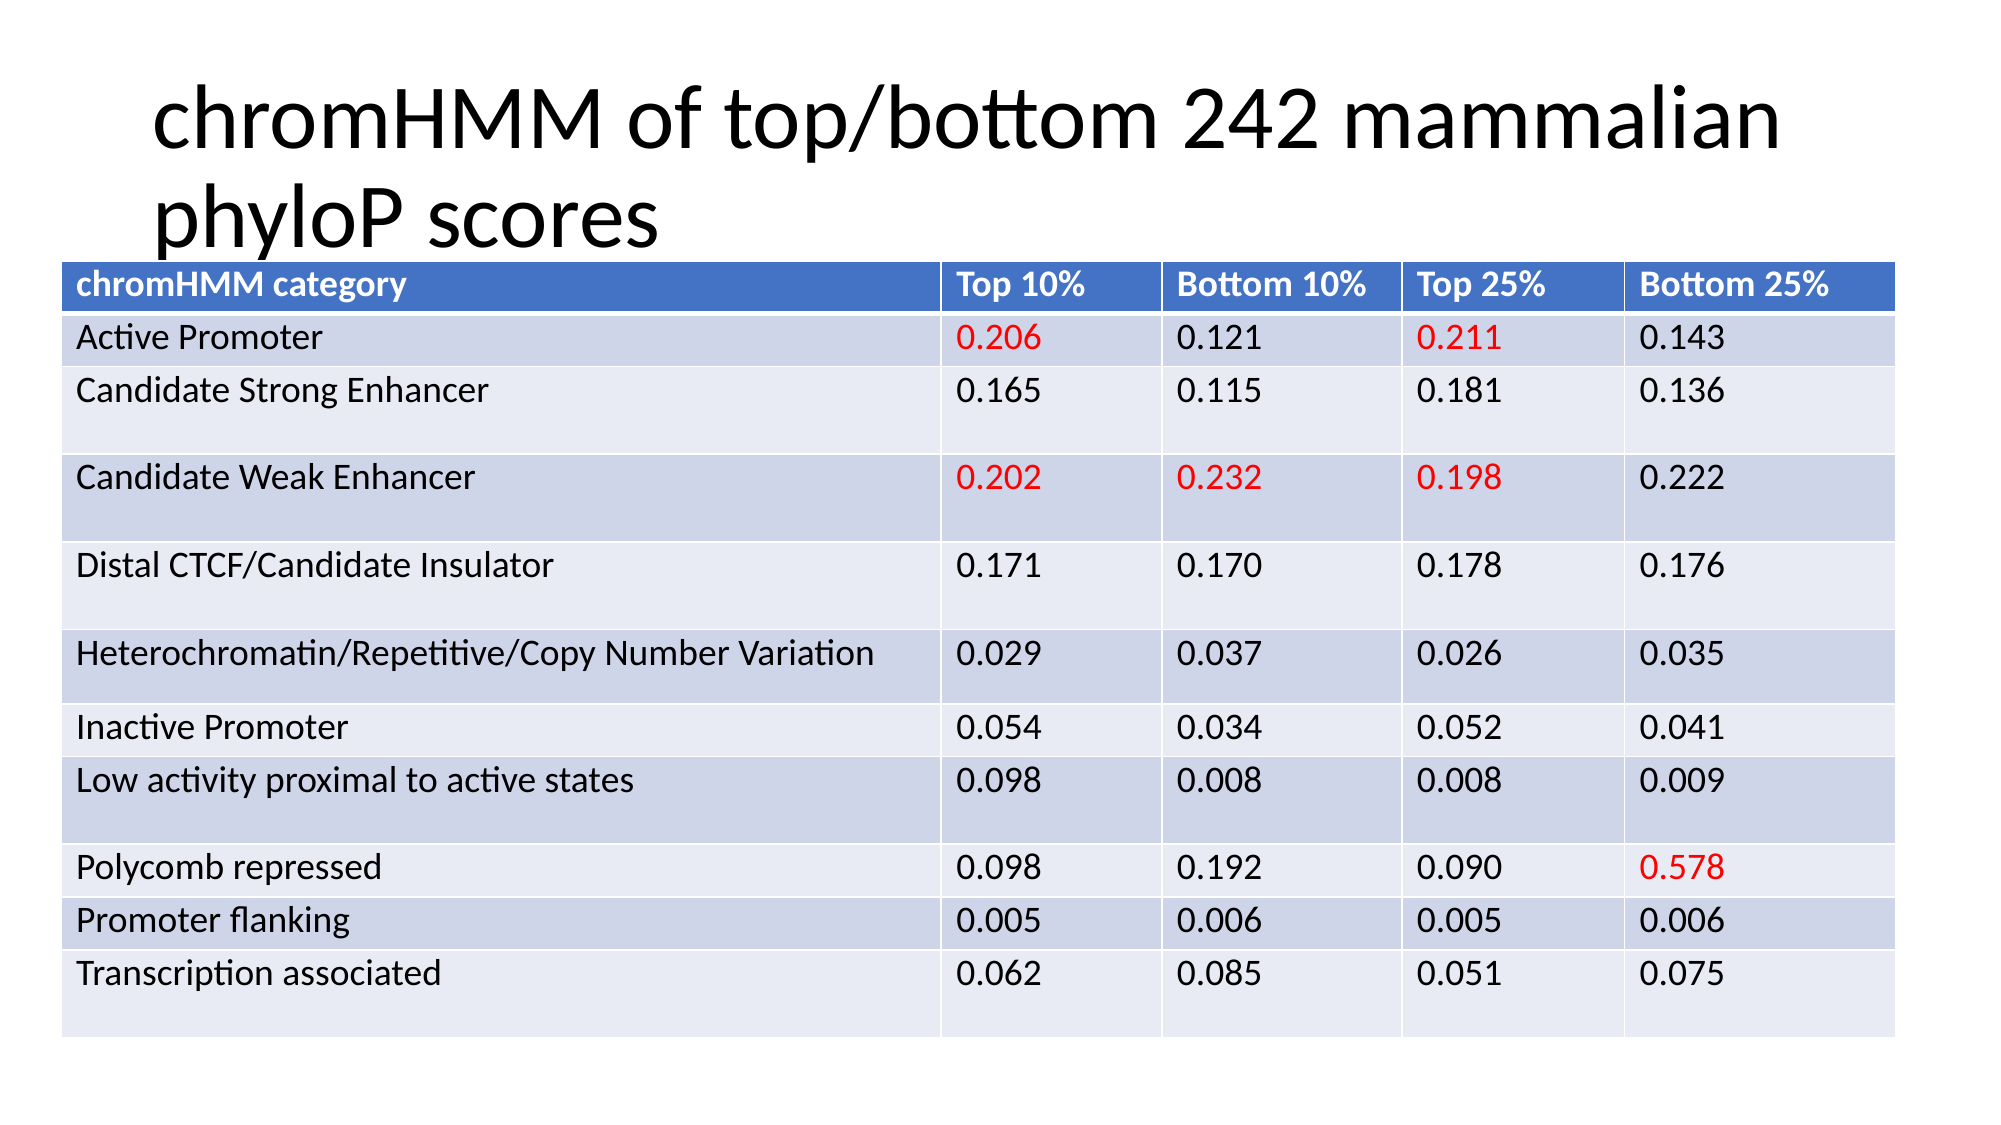

# chromHMM of top/bottom 242 mammalian phyloP scores
| chromHMM category | Top 10% | Bottom 10% | Top 25% | Bottom 25% |
| --- | --- | --- | --- | --- |
| Active Promoter | 0.206 | 0.121 | 0.211 | 0.143 |
| Candidate Strong Enhancer | 0.165 | 0.115 | 0.181 | 0.136 |
| Candidate Weak Enhancer | 0.202 | 0.232 | 0.198 | 0.222 |
| Distal CTCF/Candidate Insulator | 0.171 | 0.170 | 0.178 | 0.176 |
| Heterochromatin/Repetitive/Copy Number Variation | 0.029 | 0.037 | 0.026 | 0.035 |
| Inactive Promoter | 0.054 | 0.034 | 0.052 | 0.041 |
| Low activity proximal to active states | 0.098 | 0.008 | 0.008 | 0.009 |
| Polycomb repressed | 0.098 | 0.192 | 0.090 | 0.578 |
| Promoter flanking | 0.005 | 0.006 | 0.005 | 0.006 |
| Transcription associated | 0.062 | 0.085 | 0.051 | 0.075 |
Top 10%